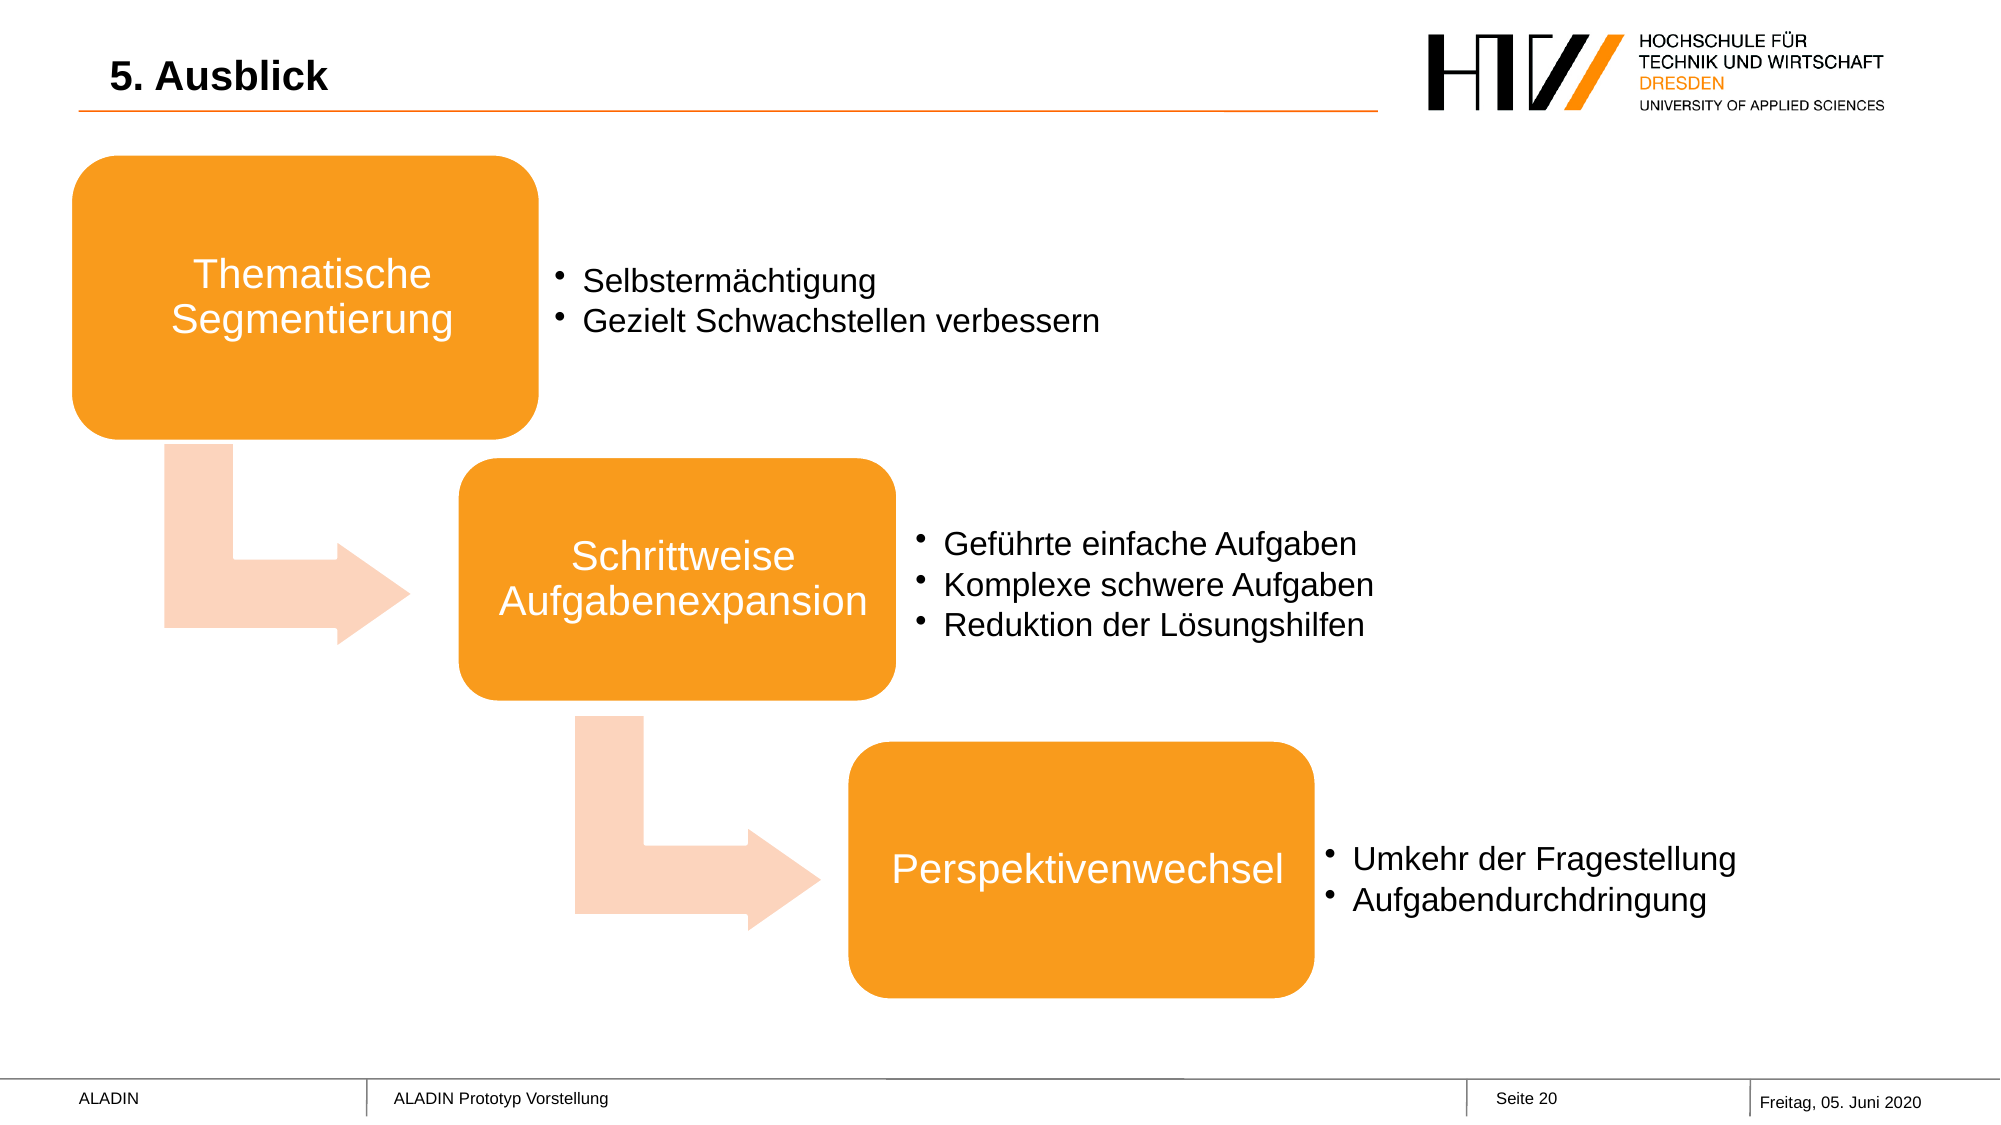

# 5. Ausblick
Thematische Segmentierung
Selbstermächtigung
Gezielt Schwachstellen verbessern
Schrittweise Aufgabenexpansion
Geführte einfache Aufgaben
Komplexe schwere Aufgaben
Reduktion der Lösungshilfen
Perspektivenwechsel
Umkehr der Fragestellung
Aufgabendurchdringung